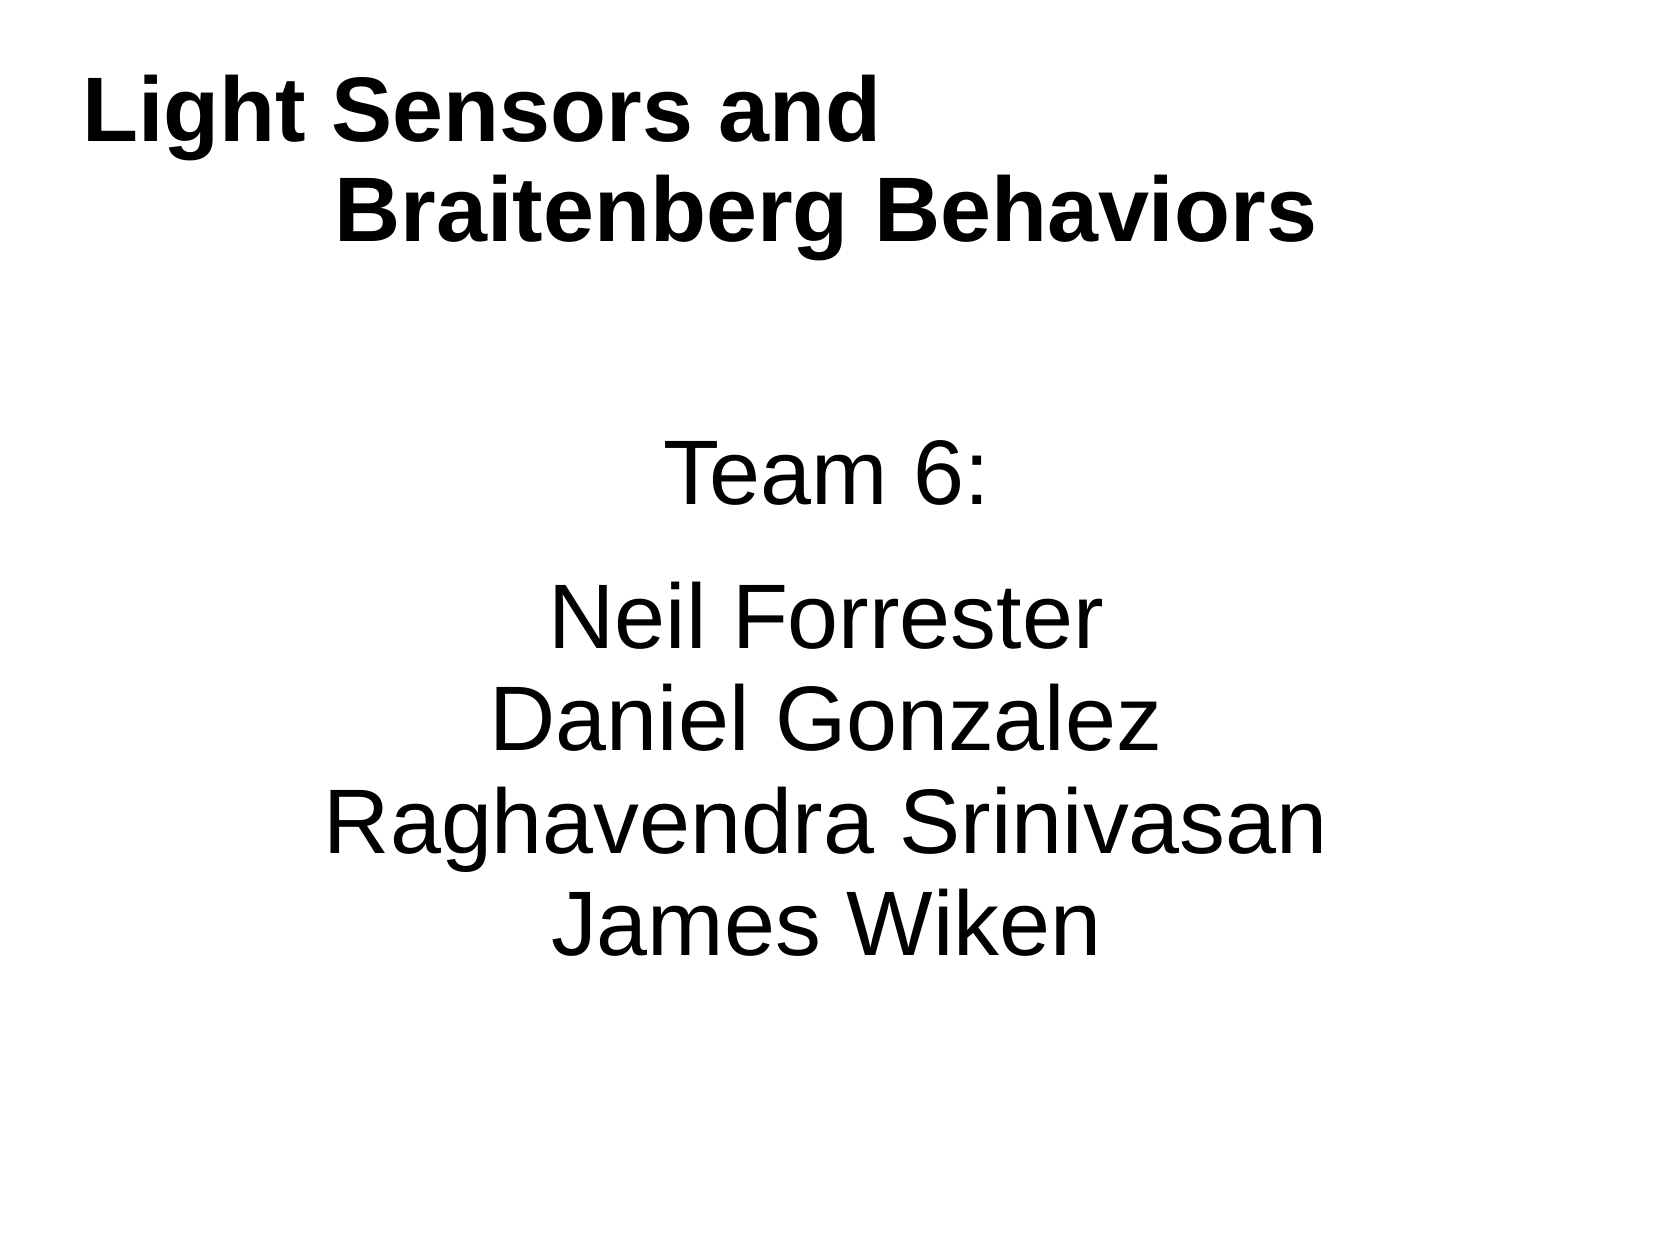

Light Sensors and
Braitenberg Behaviors
Team 6:

Neil Forrester
Daniel Gonzalez
Raghavendra Srinivasan
James Wiken